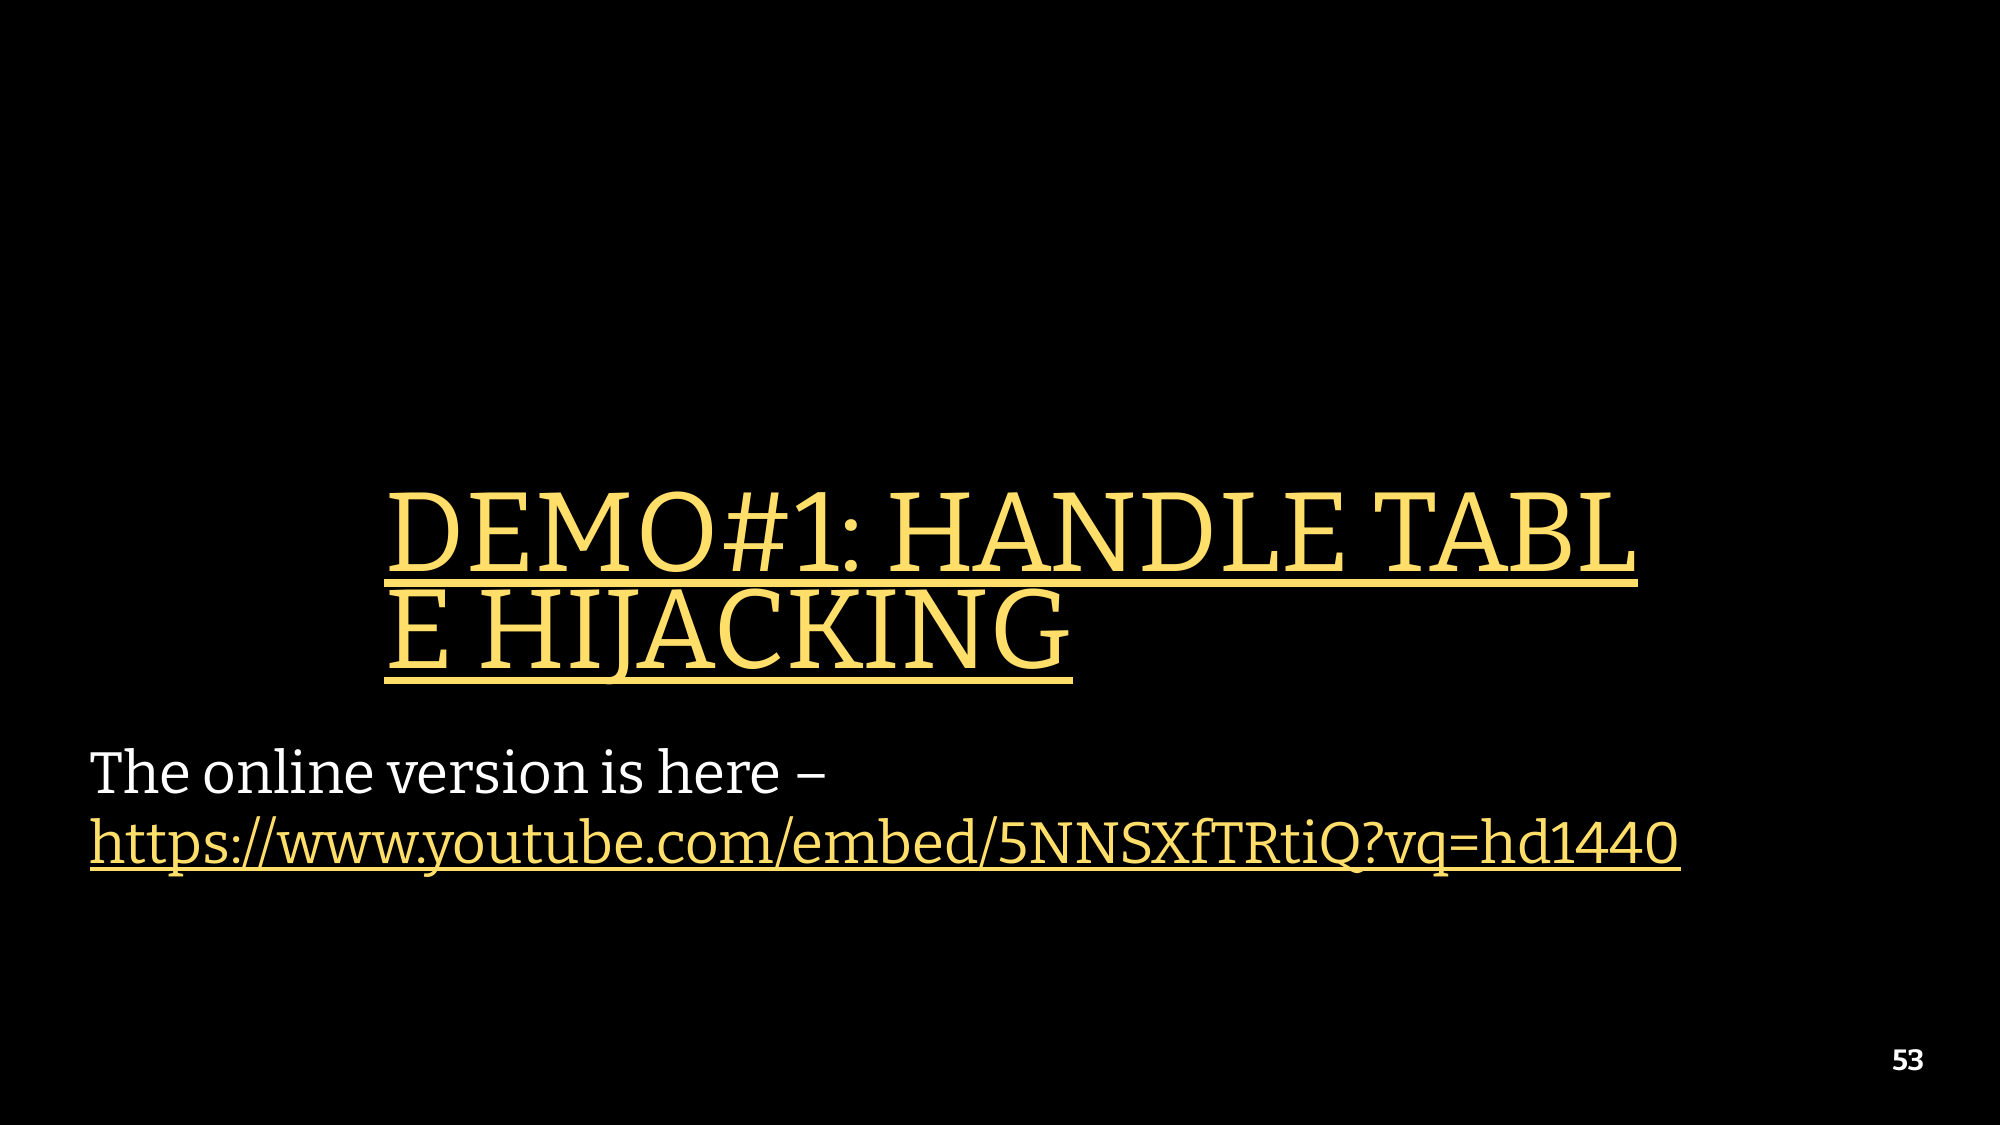

Demo#1: Handle Table hijacking
The online version is here – https://www.youtube.com/embed/5NNSXfTRtiQ?vq=hd1440
53